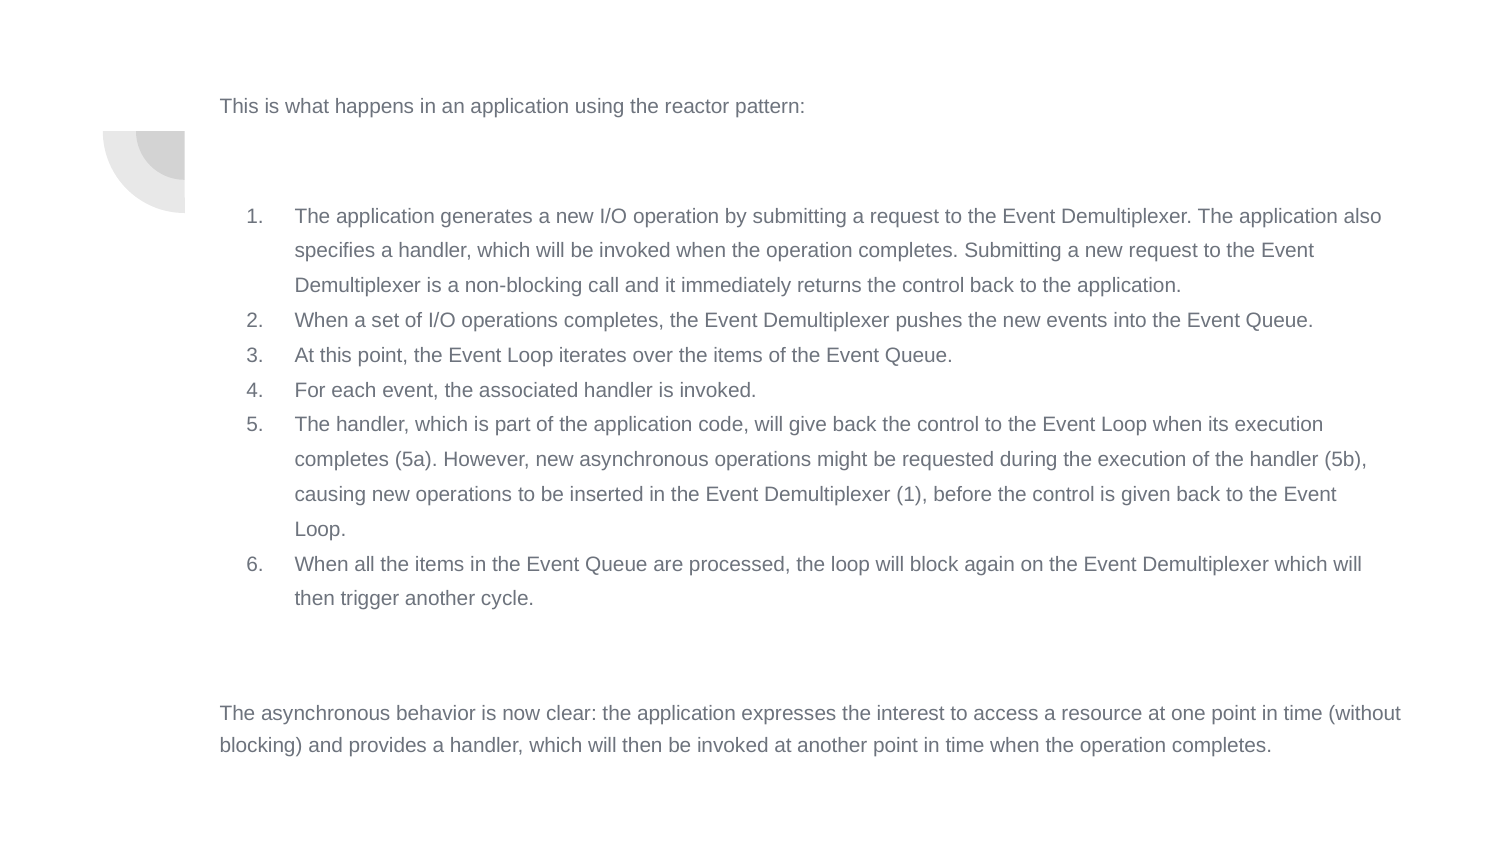

This is what happens in an application using the reactor pattern:
The application generates a new I/O operation by submitting a request to the Event Demultiplexer. The application also specifies a handler, which will be invoked when the operation completes. Submitting a new request to the Event Demultiplexer is a non-blocking call and it immediately returns the control back to the application.
When a set of I/O operations completes, the Event Demultiplexer pushes the new events into the Event Queue.
At this point, the Event Loop iterates over the items of the Event Queue.
For each event, the associated handler is invoked.
The handler, which is part of the application code, will give back the control to the Event Loop when its execution completes (5a). However, new asynchronous operations might be requested during the execution of the handler (5b), causing new operations to be inserted in the Event Demultiplexer (1), before the control is given back to the Event Loop.
When all the items in the Event Queue are processed, the loop will block again on the Event Demultiplexer which will then trigger another cycle.
The asynchronous behavior is now clear: the application expresses the interest to access a resource at one point in time (without blocking) and provides a handler, which will then be invoked at another point in time when the operation completes.